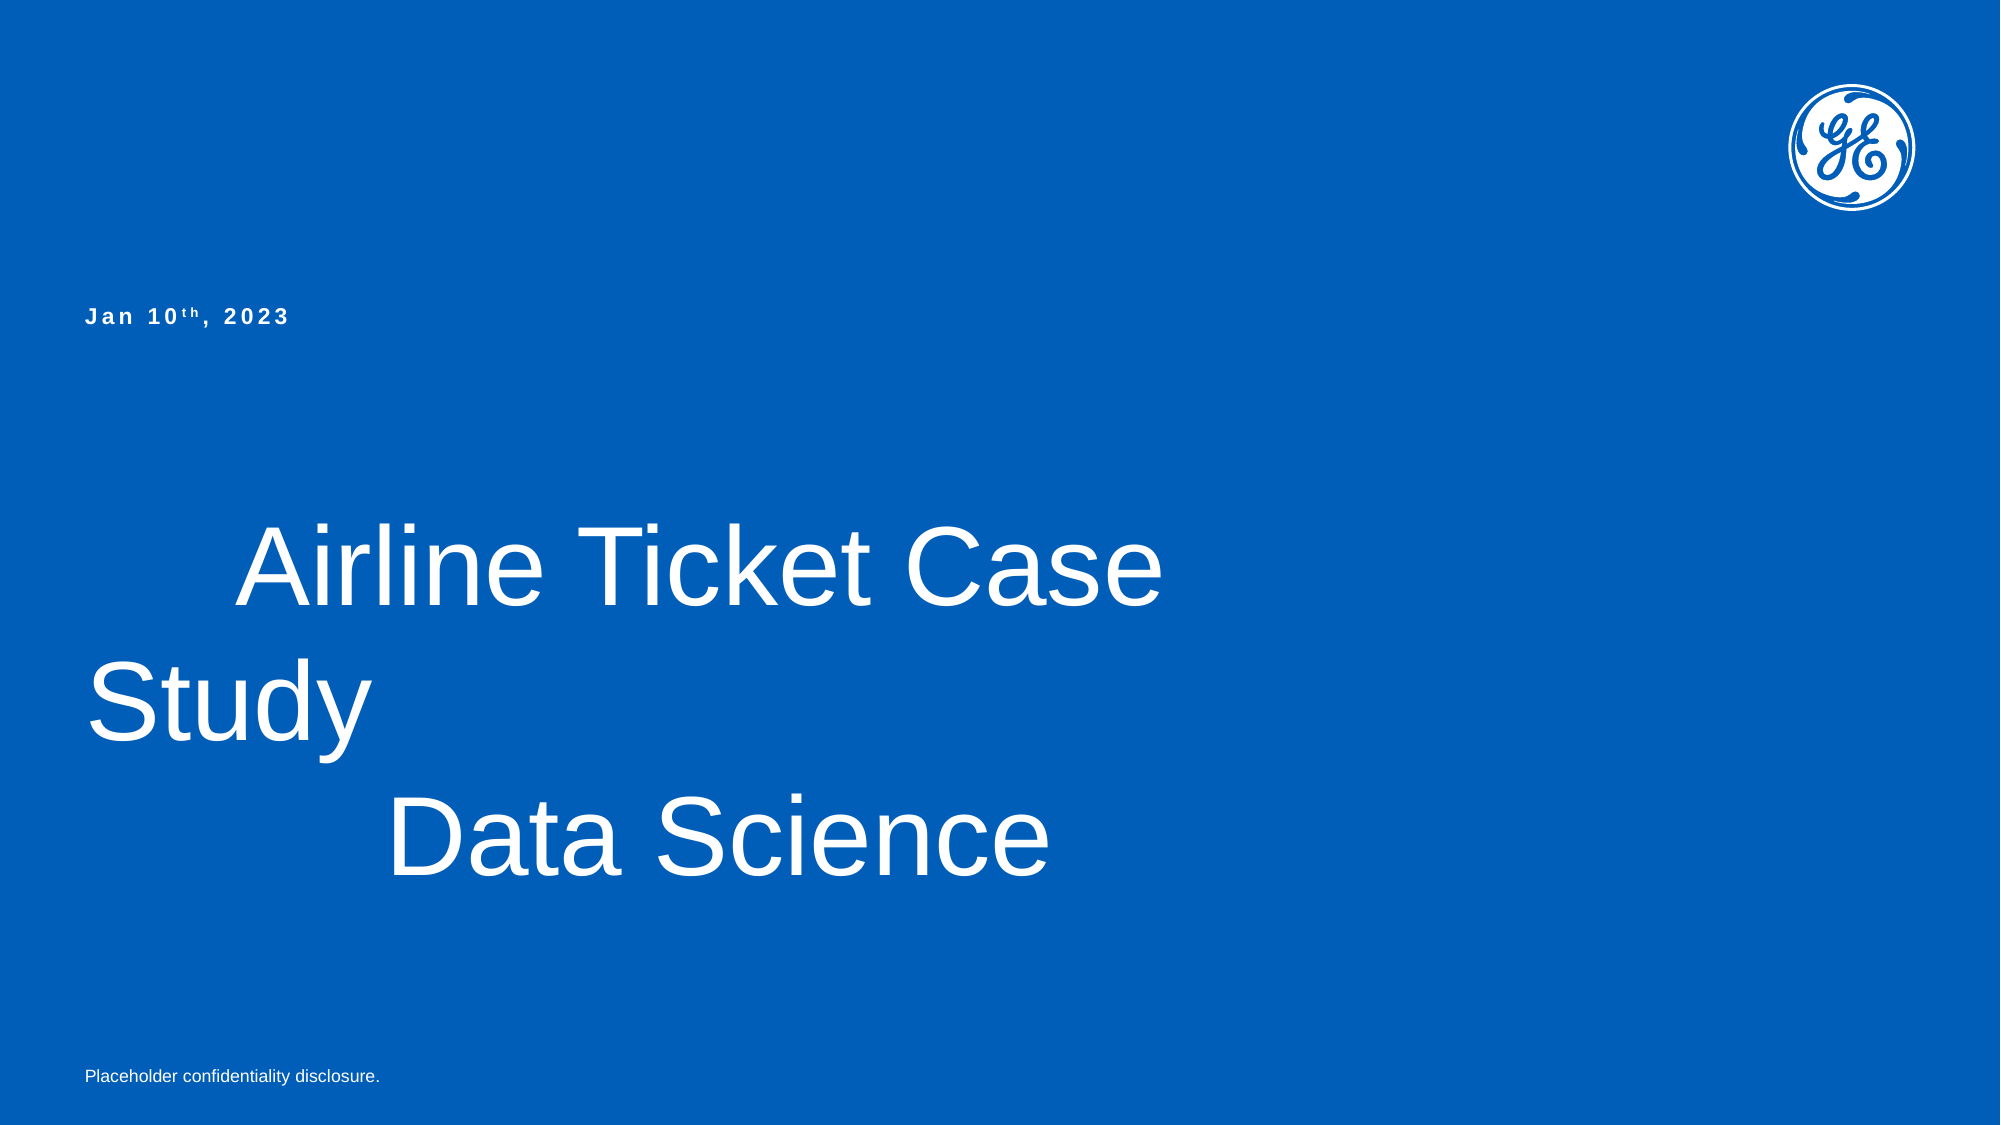

Jan 10th, 2023
# Airline Ticket Case Study Data Science
Placeholder confidentiality disclosure.